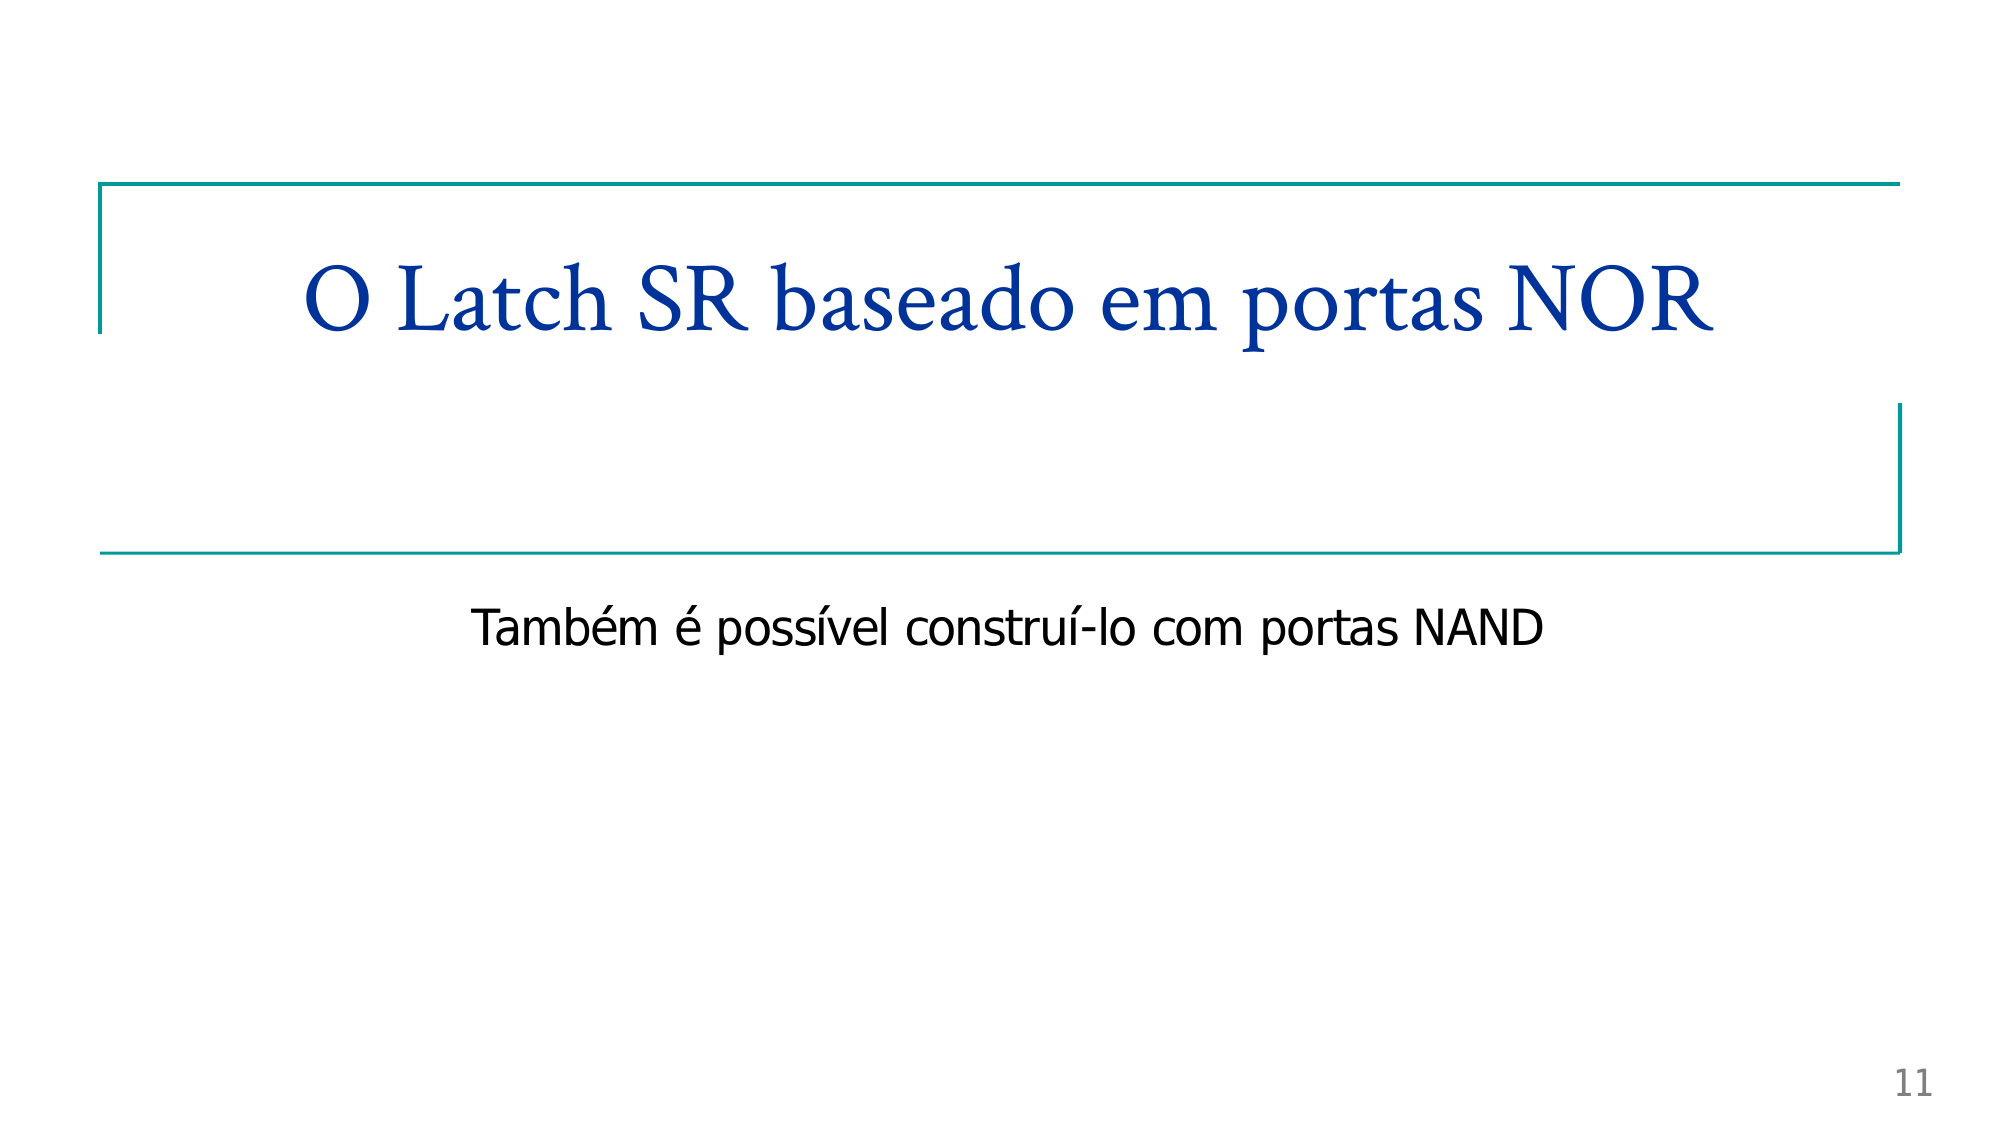

# O Latch SR baseado em portas NOR
Também é possível construí-lo com portas NAND
11